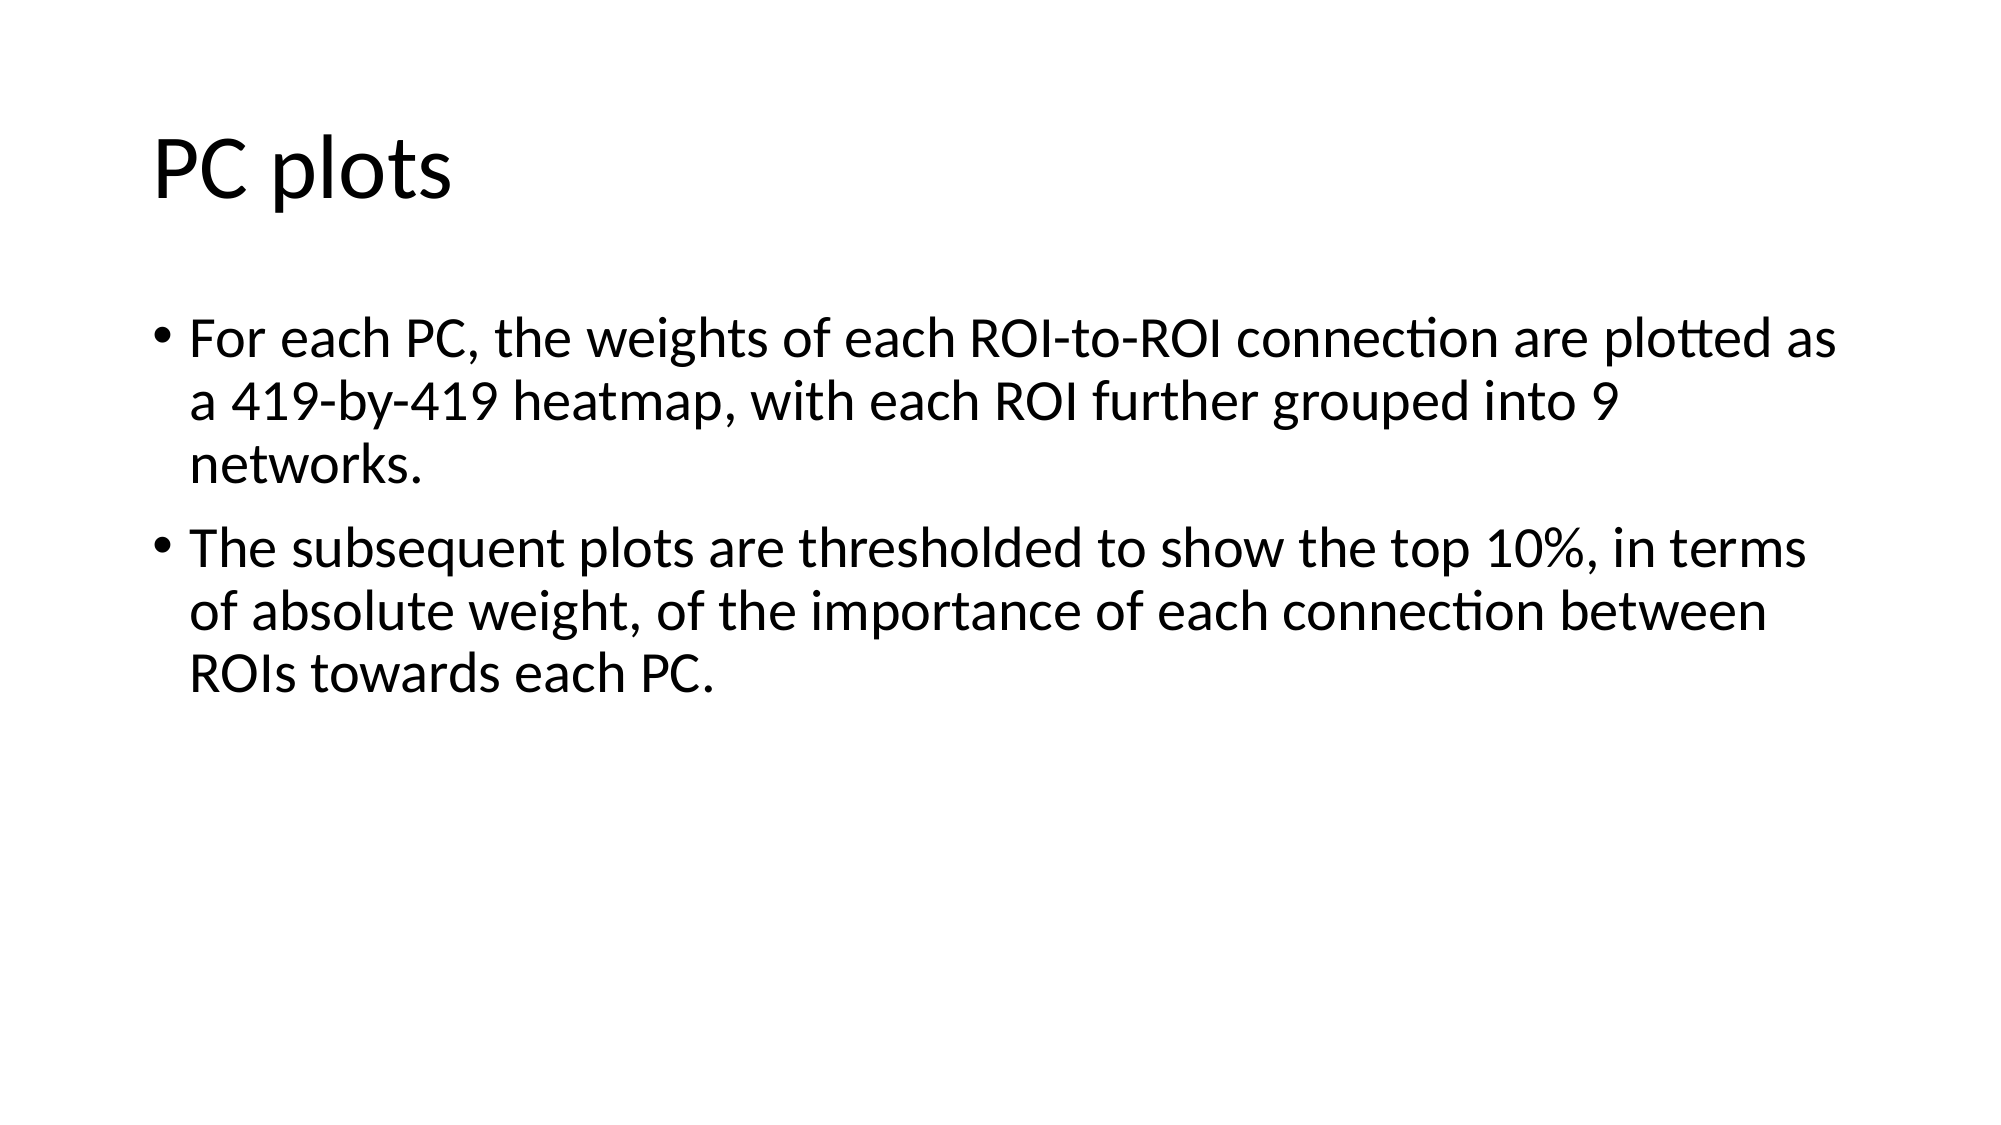

# PC plots
For each PC, the weights of each ROI-to-ROI connection are plotted as a 419-by-419 heatmap, with each ROI further grouped into 9 networks.
The subsequent plots are thresholded to show the top 10%, in terms of absolute weight, of the importance of each connection between ROIs towards each PC.